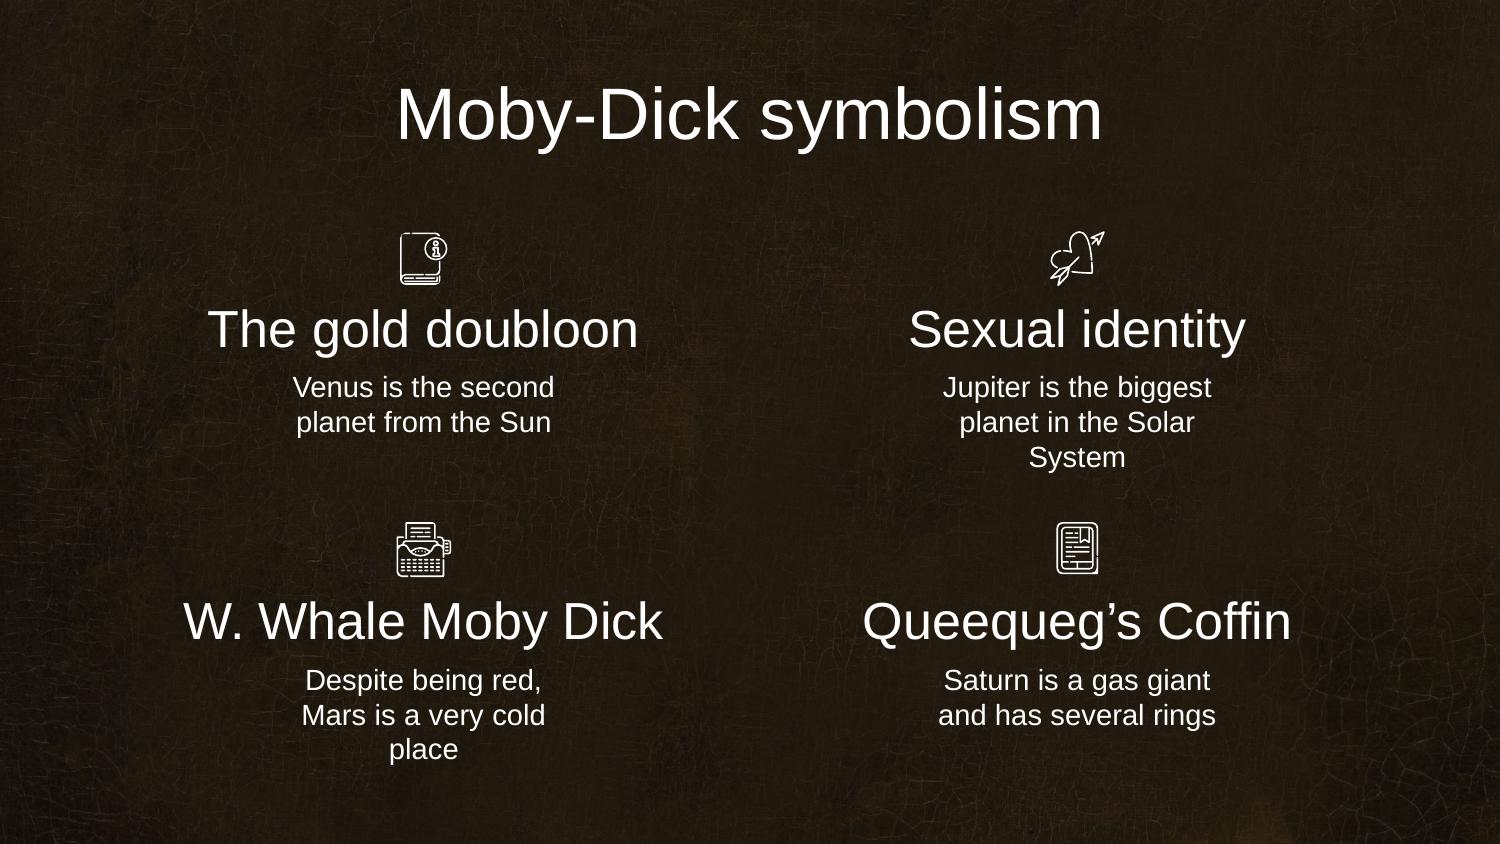

Moby-Dick symbolism

# The gold doubloon
Sexual identity
Venus is the second planet from the Sun
Jupiter is the biggest planet in the Solar System

W. Whale Moby Dick
Queequeg’s Coffin
Despite being red, Mars is a very cold place
Saturn is a gas giant and has several rings